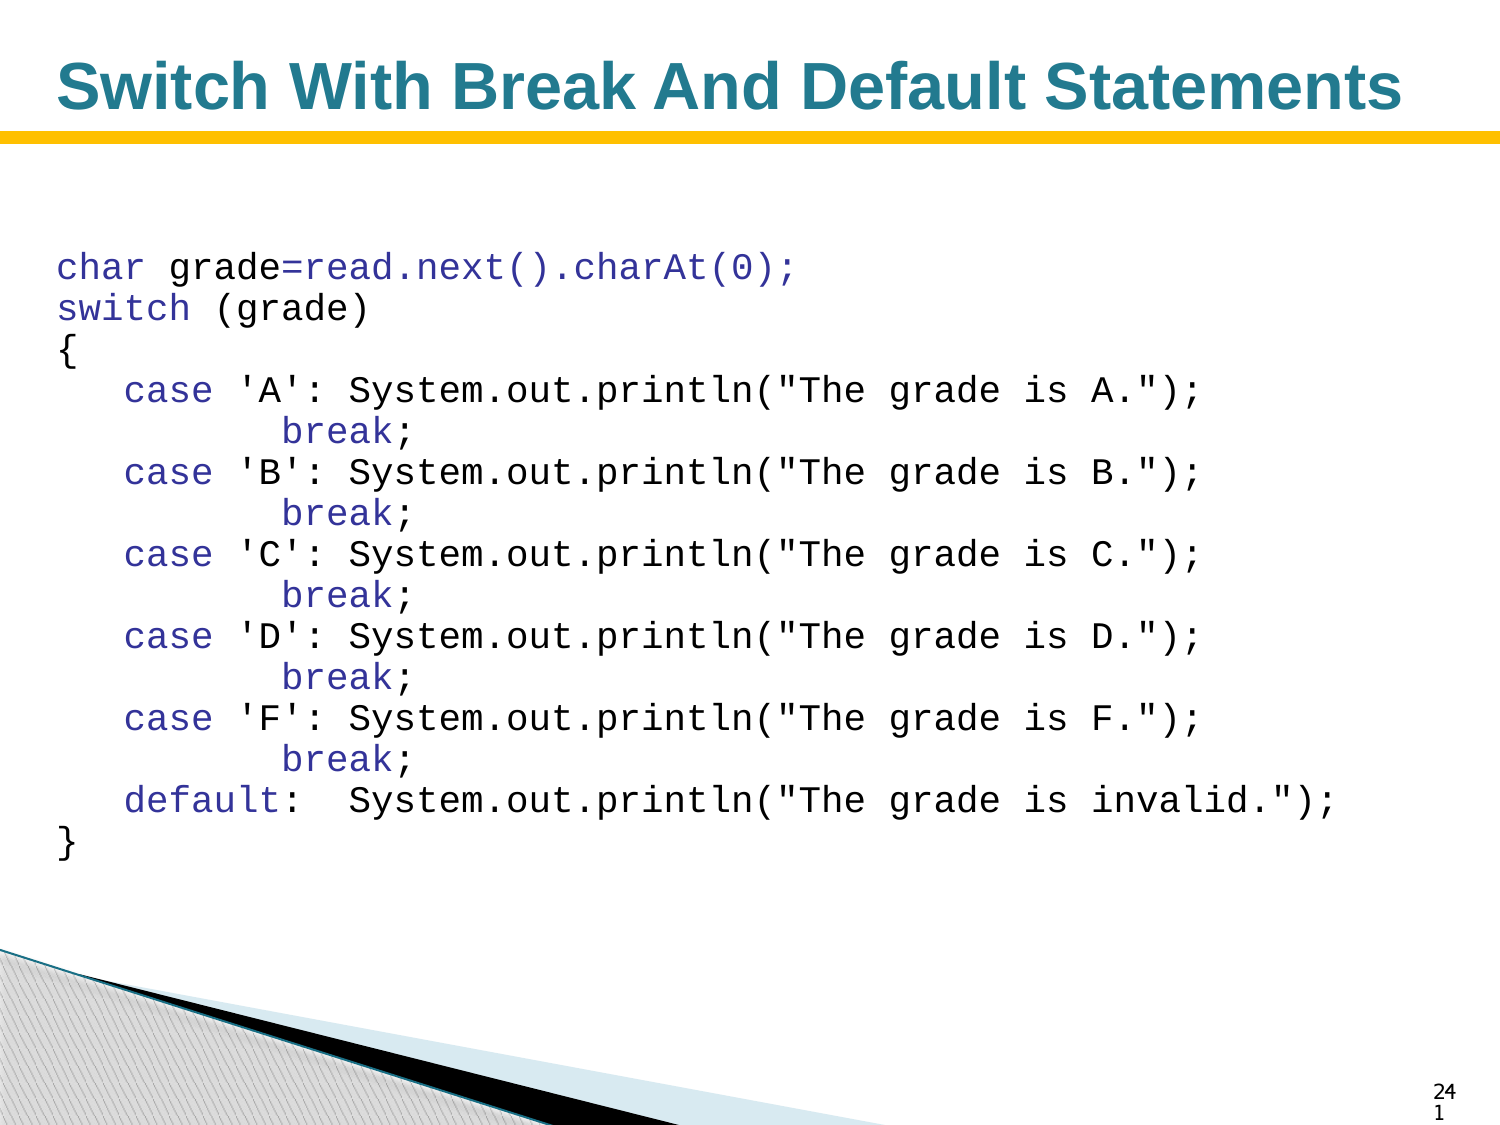

# Switch With Break And Default Statements
char grade=read.next().charAt(0);
switch (grade)
{
   case 'A': System.out.println("The grade is A.");
          break;
   case 'B': System.out.println("The grade is B.");
          break;
   case 'C': System.out.println("The grade is C.");
          break;
   case 'D': System.out.println("The grade is D.");
          break;
   case 'F': System.out.println("The grade is F.");
          break;
   default:  System.out.println("The grade is invalid.");
}
241